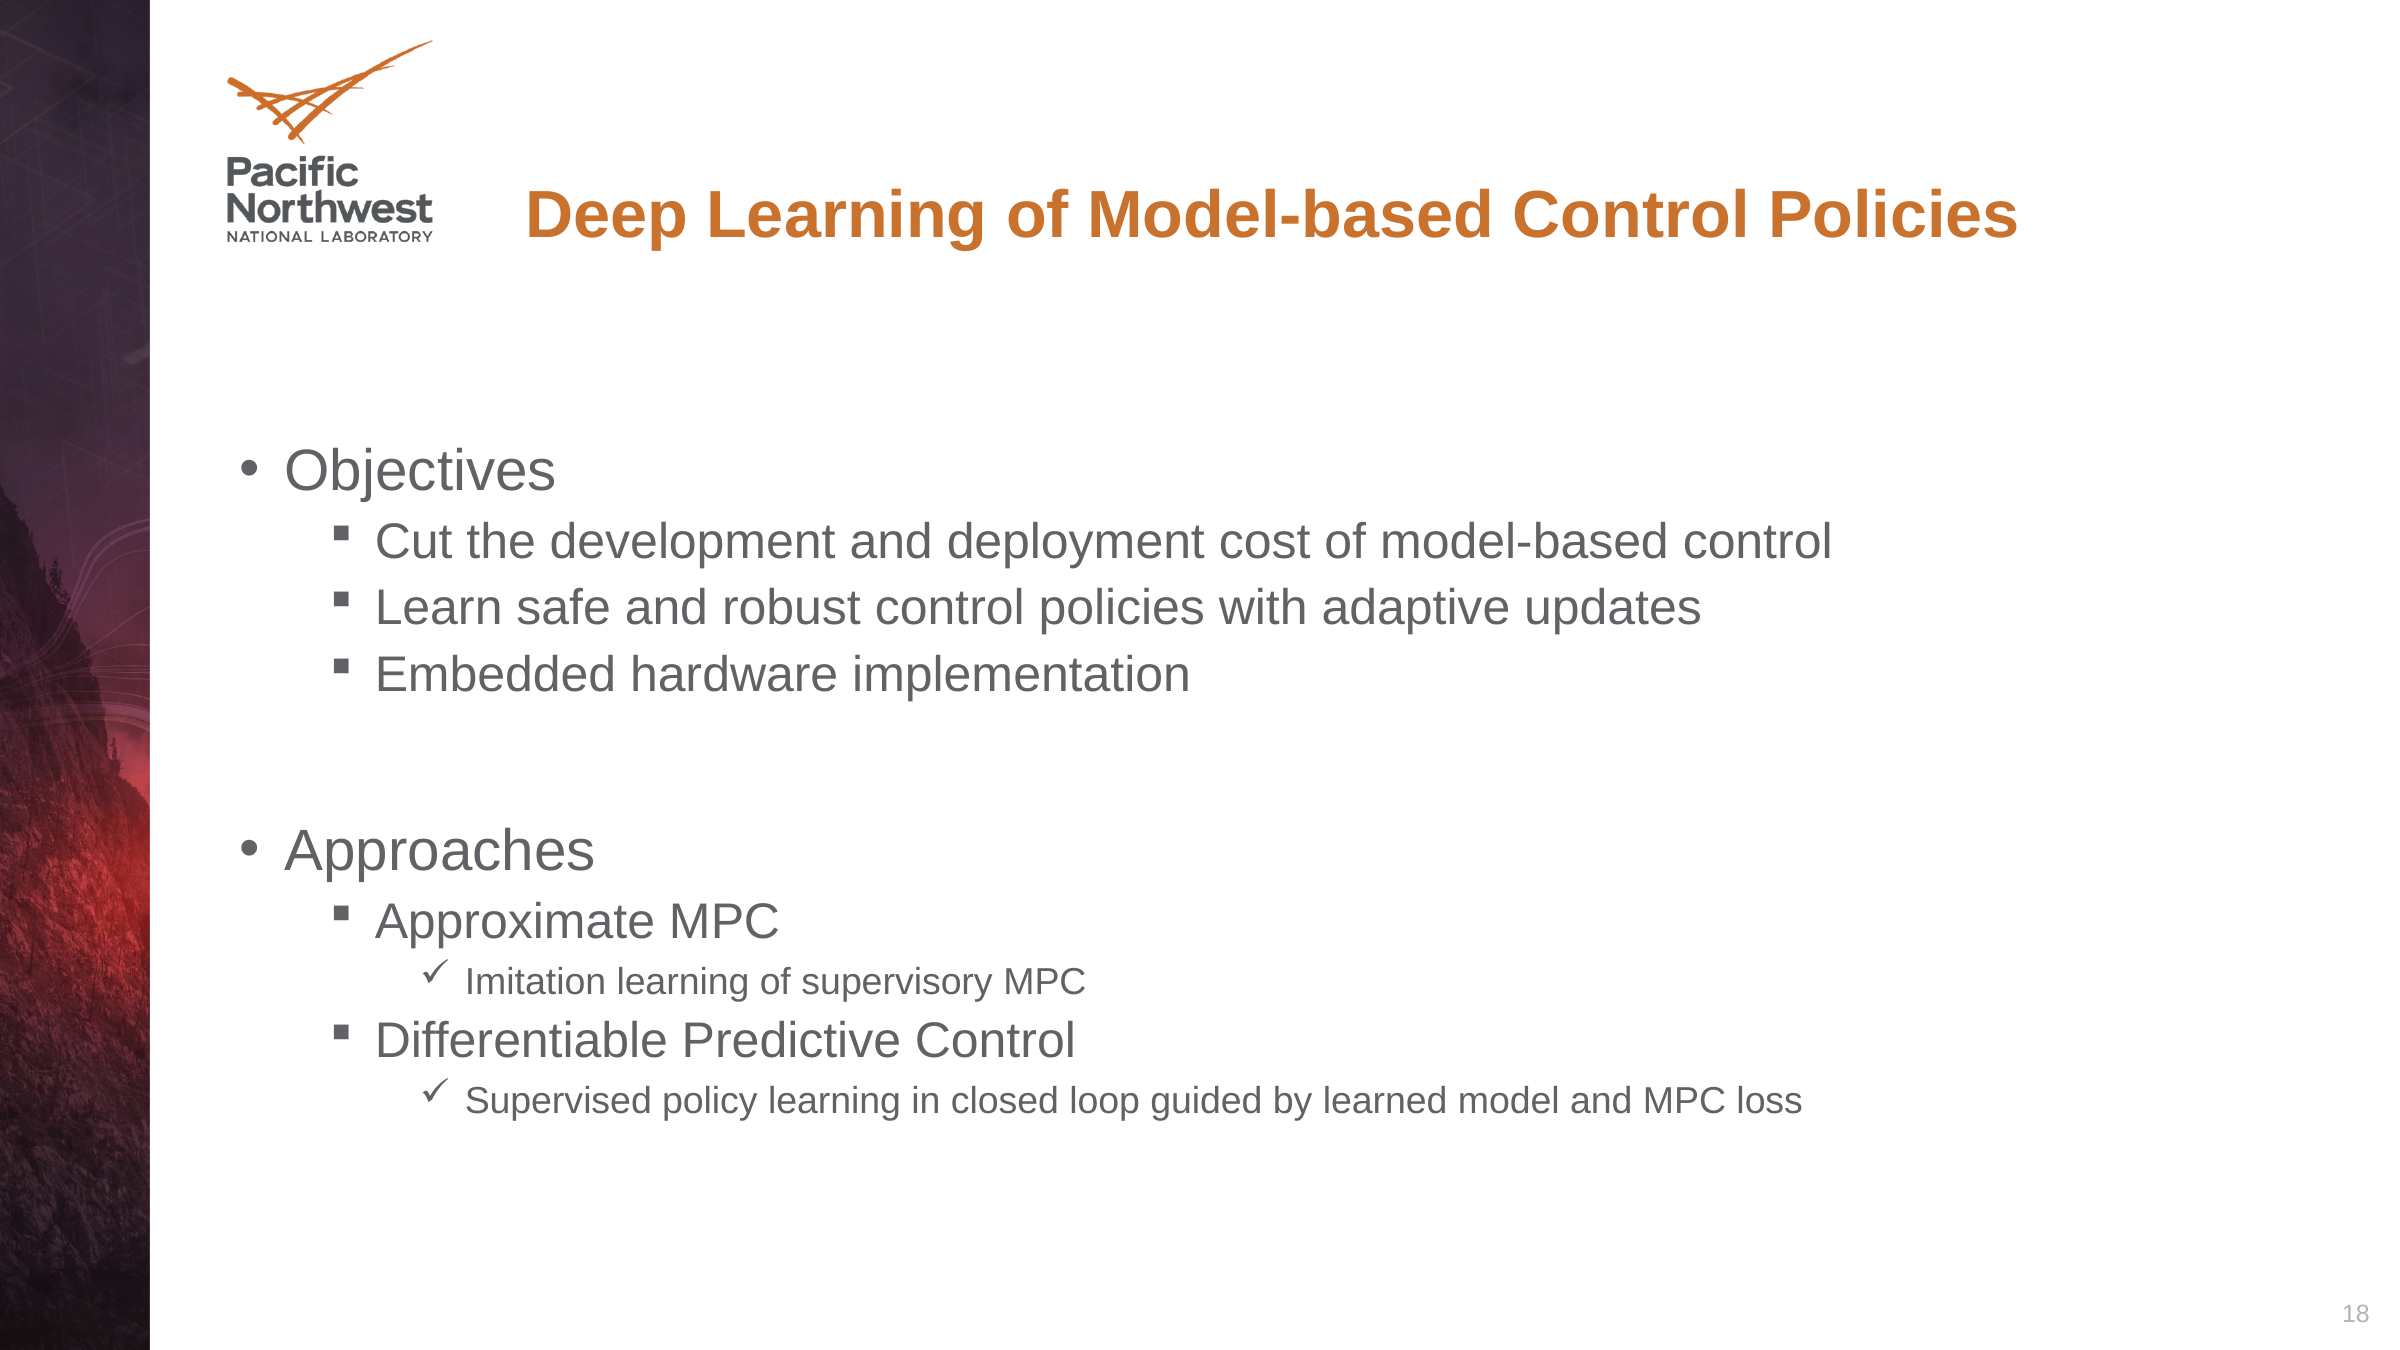

# Deep Learning of Model-based Control Policies

Objectives
Cut the development and deployment cost of model-based control
Learn safe and robust control policies with adaptive updates
Embedded hardware implementation

Approaches
Approximate MPC
Imitation learning of supervisory MPC
Differentiable Predictive Control
Supervised policy learning in closed loop guided by learned model and MPC loss

18